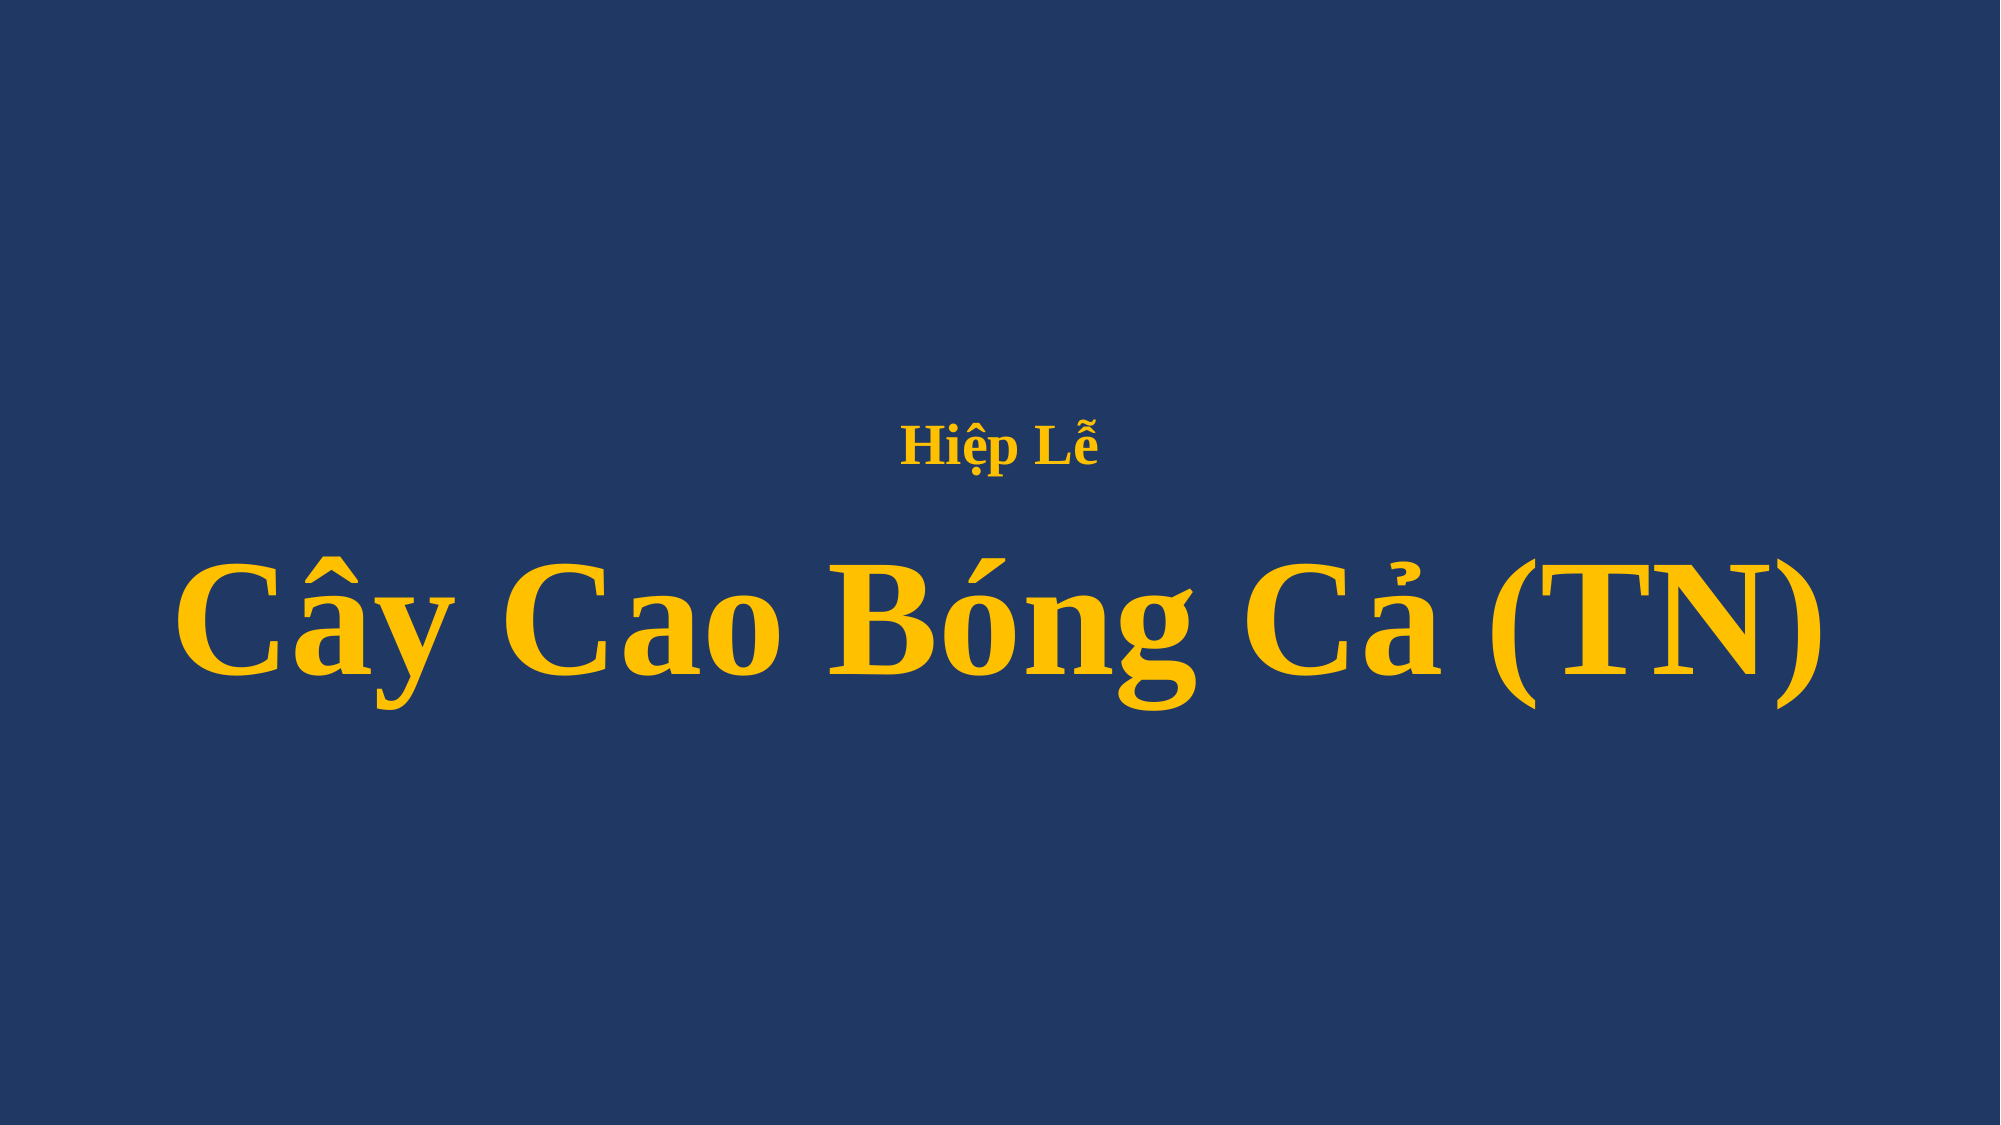

# Hiệp Lễ Cây Cao Bóng Cả (TN)